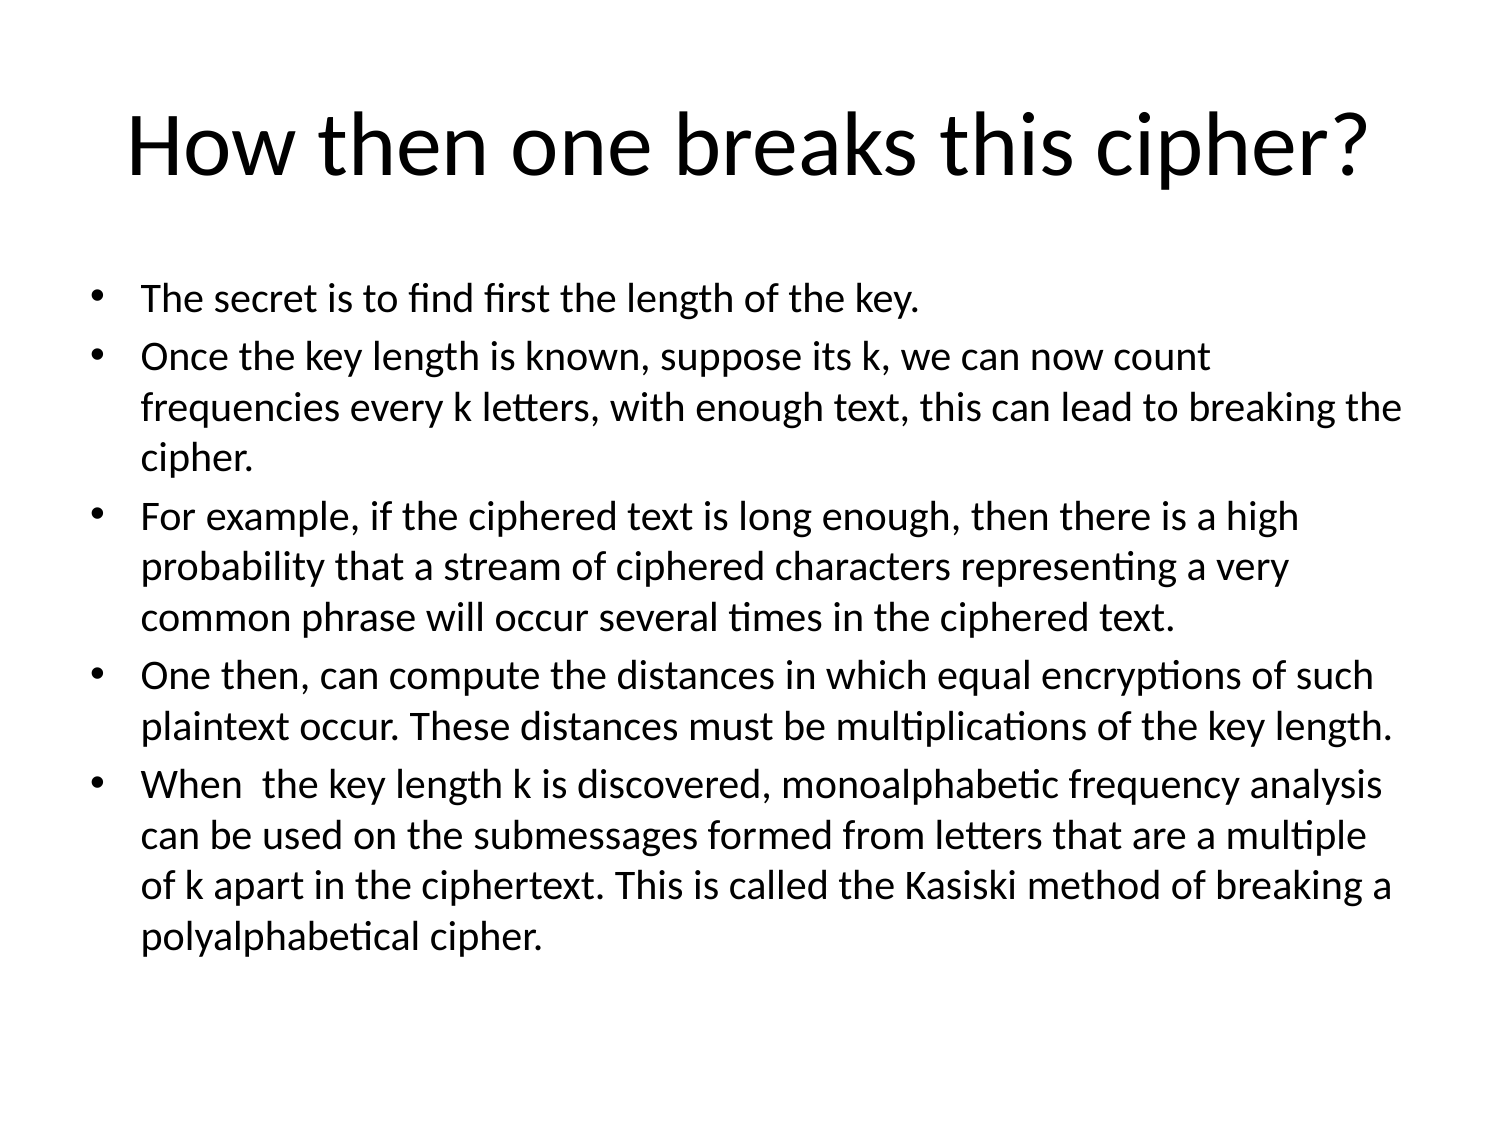

# How then one breaks this cipher?
The secret is to find first the length of the key.
Once the key length is known, suppose its k, we can now count frequencies every k letters, with enough text, this can lead to breaking the cipher.
For example, if the ciphered text is long enough, then there is a high probability that a stream of ciphered characters representing a very common phrase will occur several times in the ciphered text.
One then, can compute the distances in which equal encryptions of such plaintext occur. These distances must be multiplications of the key length.
When  the key length k is discovered, monoalphabetic frequency analysis can be used on the submessages formed from letters that are a multiple of k apart in the ciphertext. This is called the Kasiski method of breaking a polyalphabetical cipher.